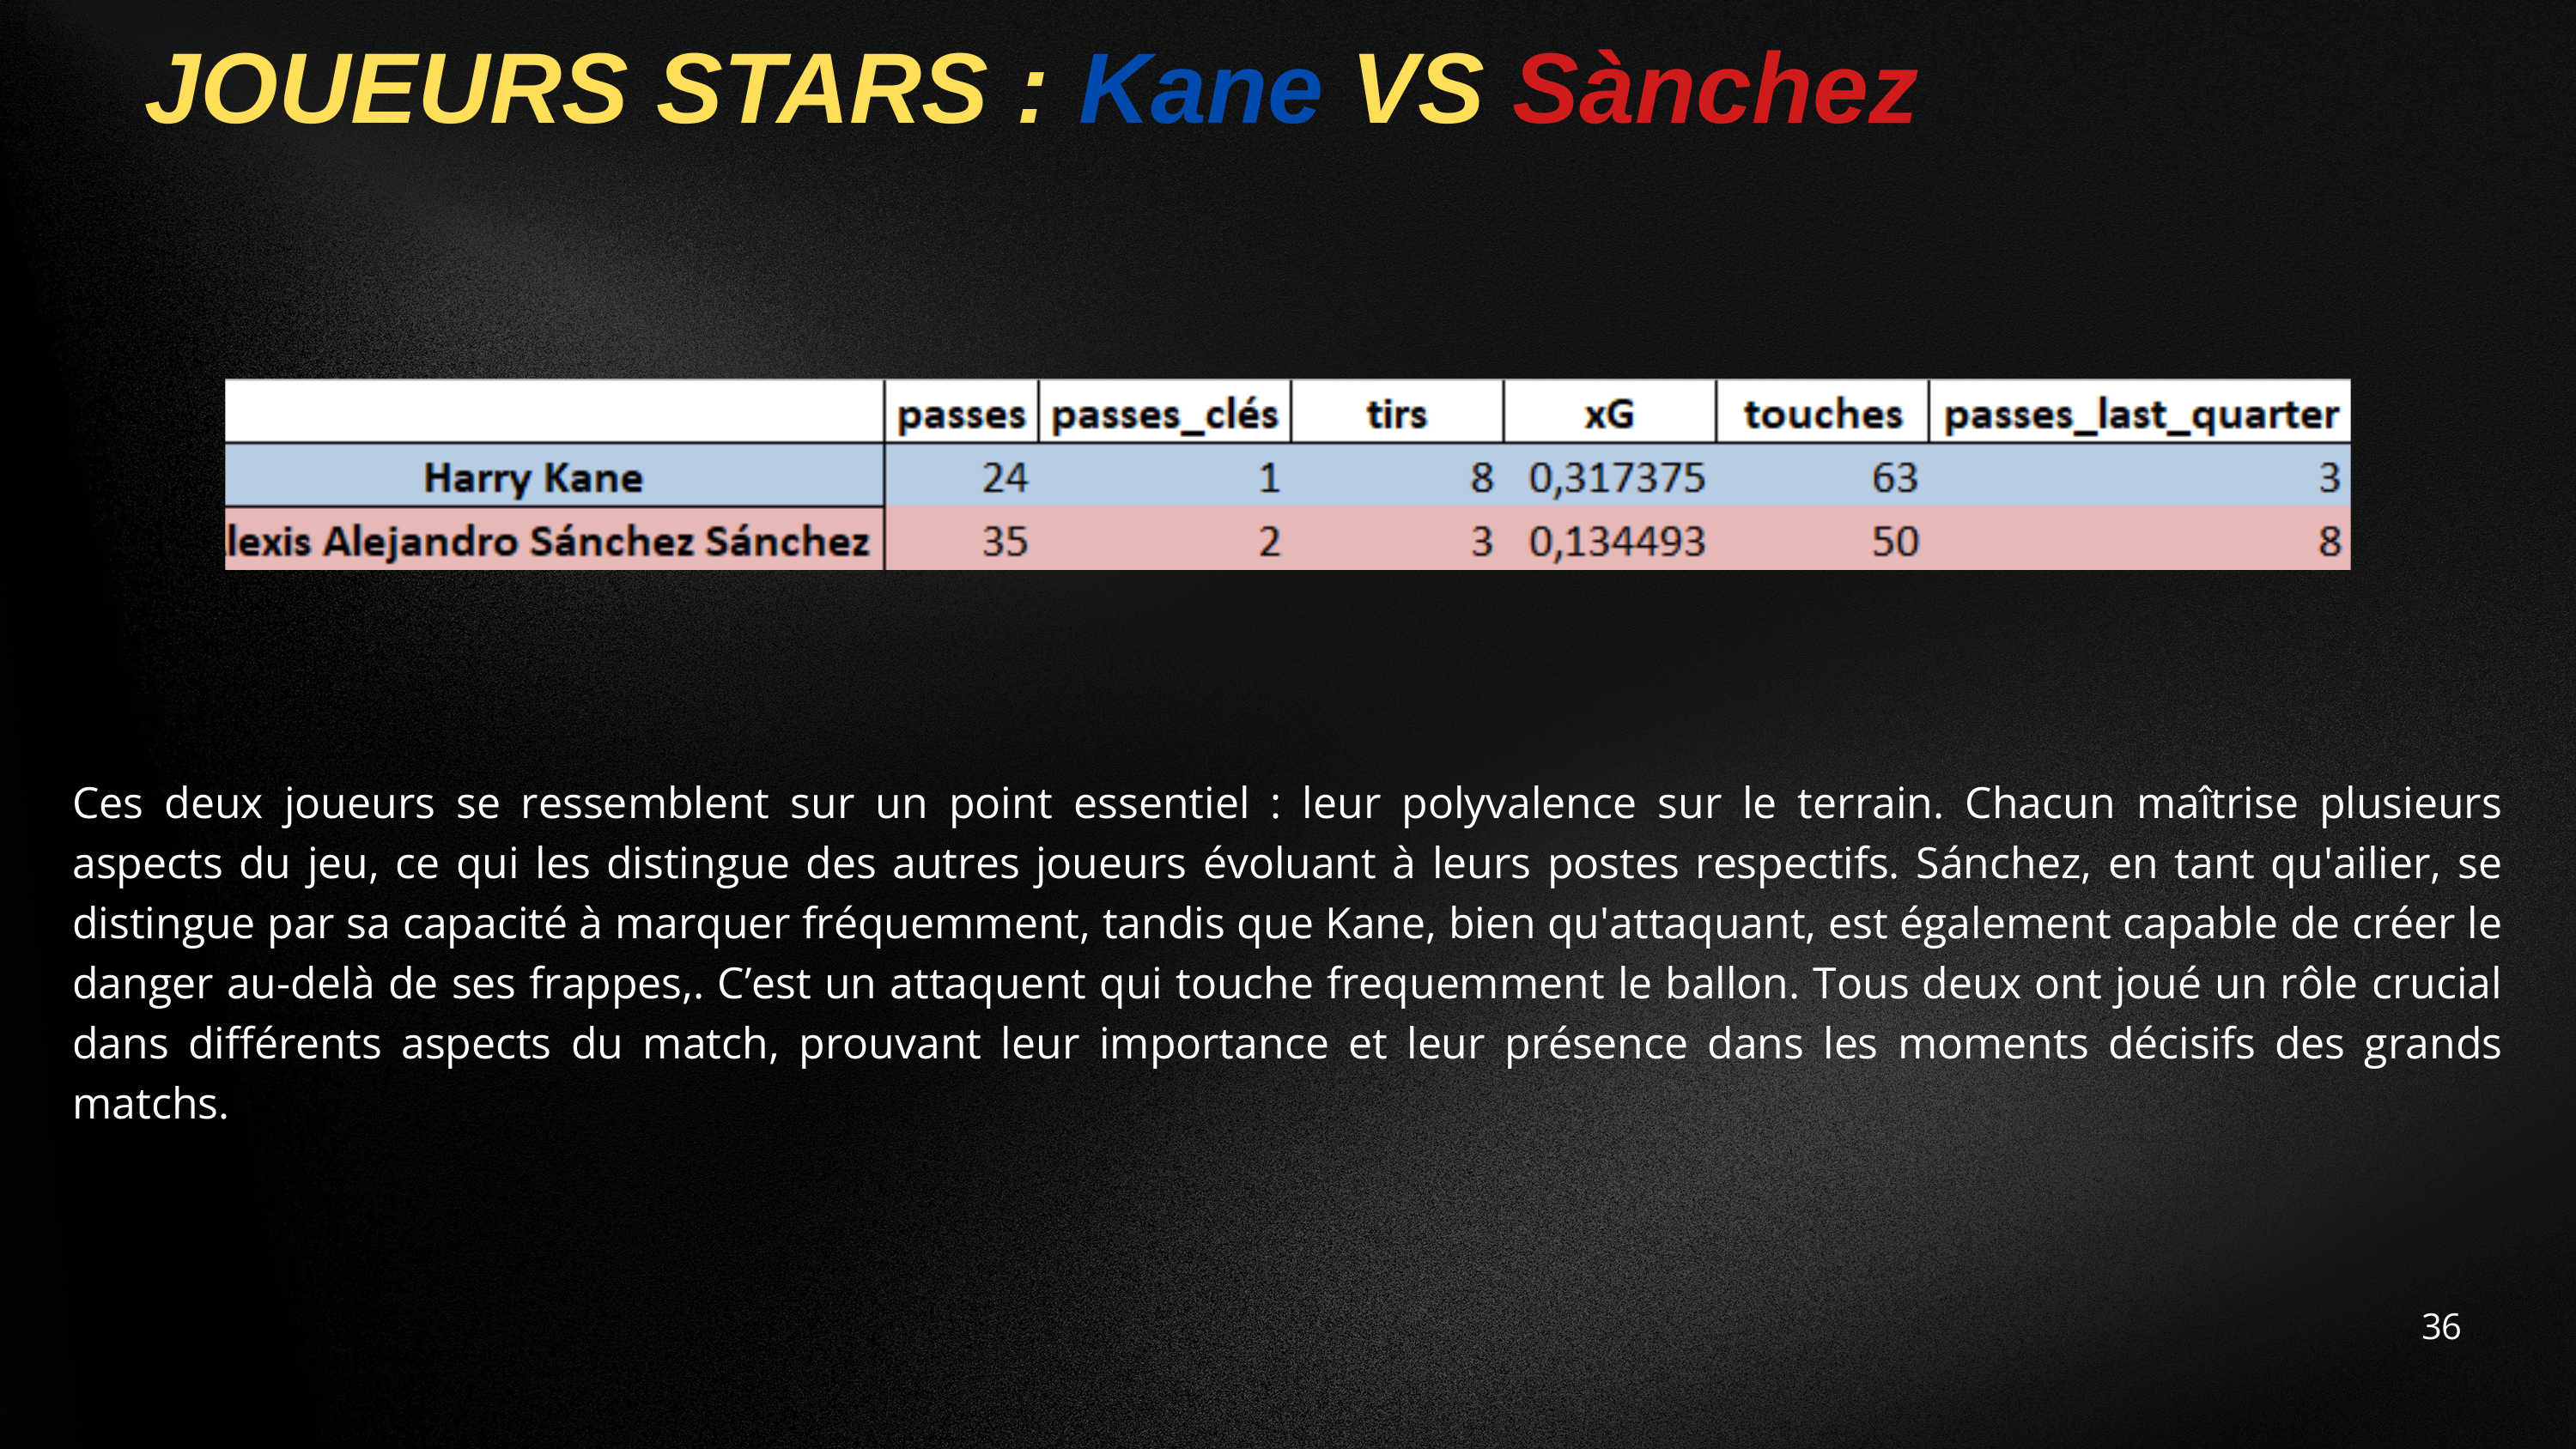

JOUEURS STARS : Kane VS Sànchez

Ces deux joueurs se ressemblent sur un point essentiel : leur polyvalence sur le terrain. Chacun maîtrise plusieurs aspects du jeu, ce qui les distingue des autres joueurs évoluant à leurs postes respectifs. Sánchez, en tant qu'ailier, se distingue par sa capacité à marquer fréquemment, tandis que Kane, bien qu'attaquant, est également capable de créer le danger au-delà de ses frappes,. C’est un attaquent qui touche frequemment le ballon. Tous deux ont joué un rôle crucial dans différents aspects du match, prouvant leur importance et leur présence dans les moments décisifs des grands matchs.
36